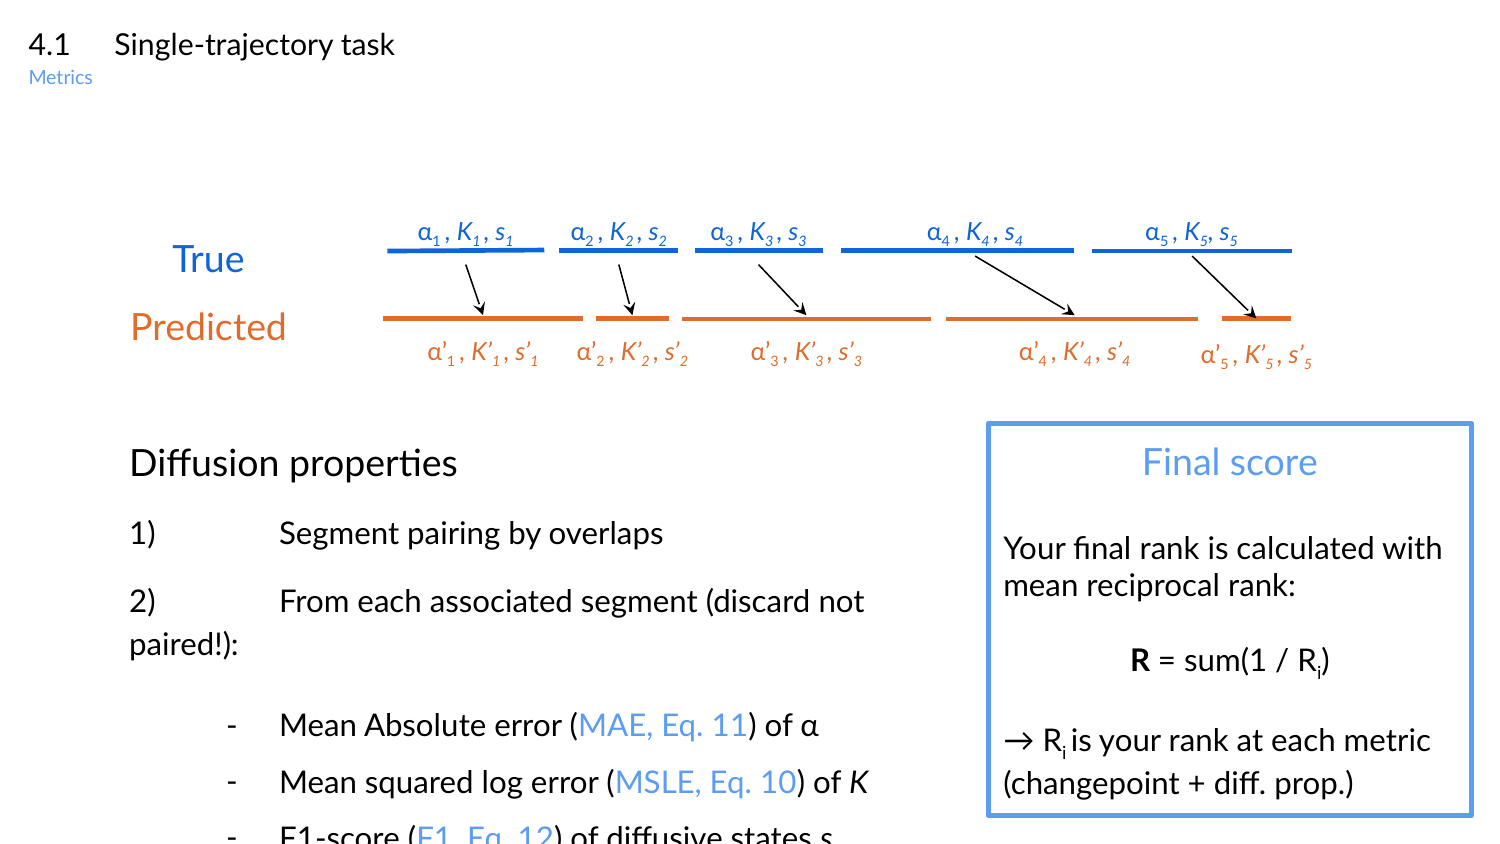

# 4.1	 Single-trajectory task
Metrics
α1 , K1 , s1
α2 , K2 , s2
α3 , K3 , s3
α4 , K4 , s4
α5 , K5, s5
True
Predicted
α’1 , K’1 , s’1
α’2 , K’2 , s’2
α’3 , K’3 , s’3
α’4 , K’4 , s’4
α’5 , K’5 , s’5
Diffusion properties
Final score

Your final rank is calculated with mean reciprocal rank:

R = sum(1 / Ri)

→ Ri is your rank at each metric (changepoint + diff. prop.)
1)	Segment pairing by overlaps
2)	From each associated segment (discard not paired!):
Mean Absolute error (MAE, Eq. 11) of α
Mean squared log error (MSLE, Eq. 10) of K
F1-score (F1, Eq. 12) of diffusive states s